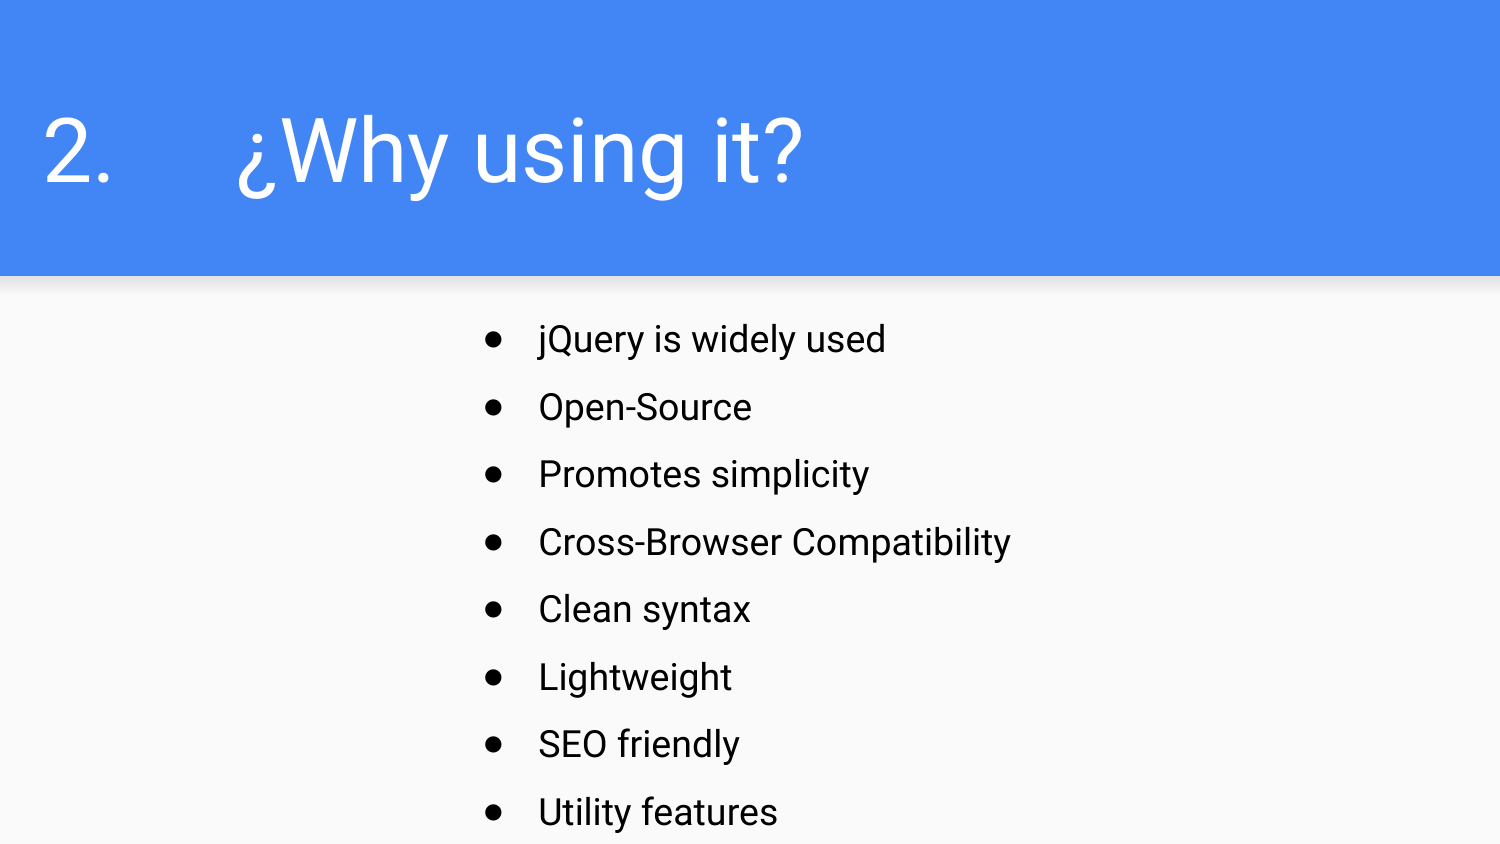

# 2.	  ¿Why using it?
jQuery is widely used
Open-Source
Promotes simplicity
Cross-Browser Compatibility
Clean syntax
Lightweight
SEO friendly
Utility features